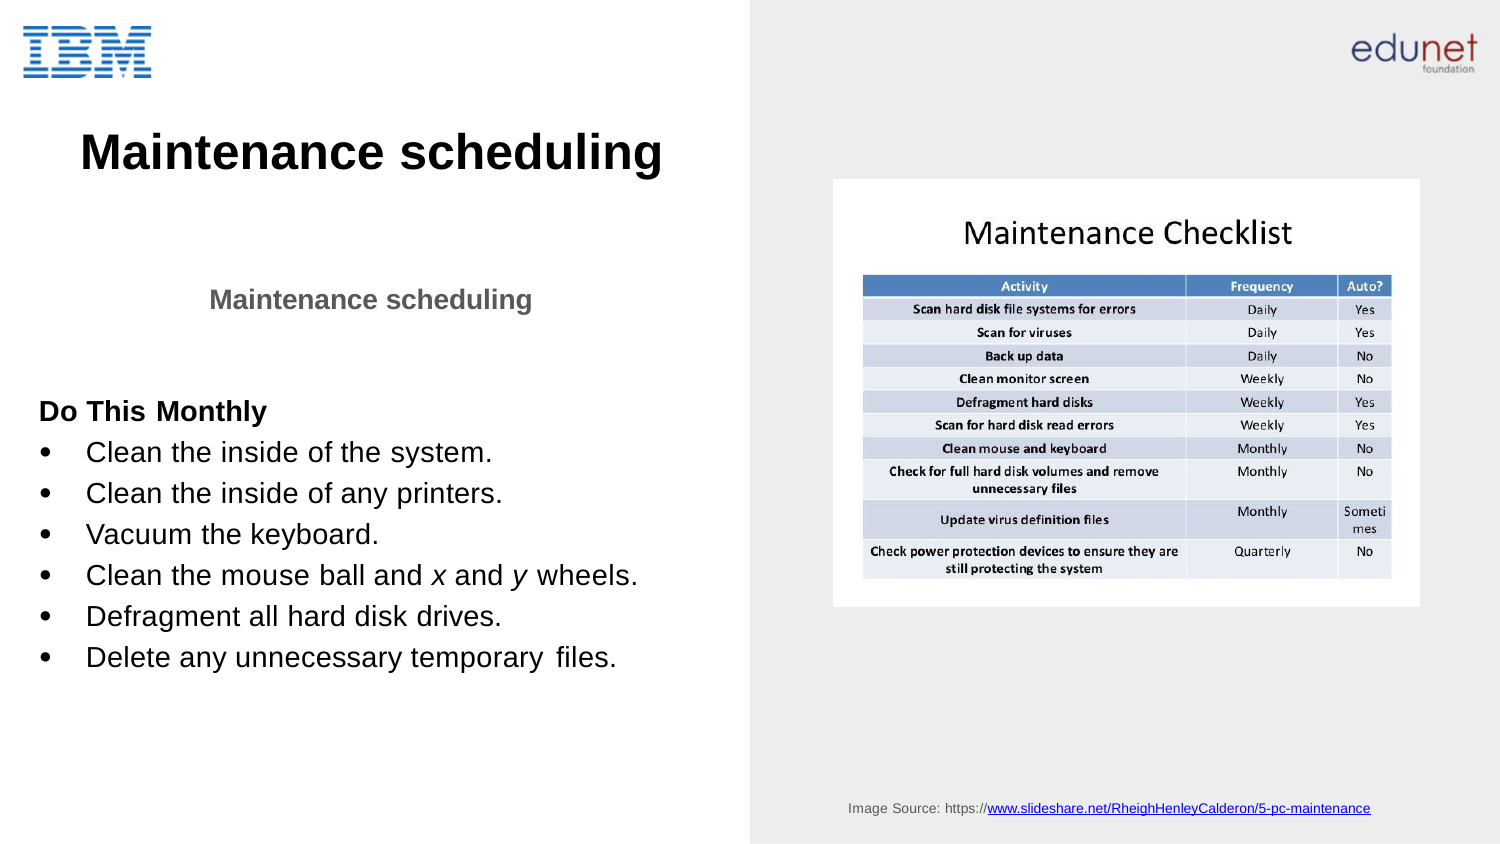

# Maintenance scheduling

Maintenance scheduling
Do This Monthly
Clean the inside of the system.
Clean the inside of any printers.
Vacuum the keyboard.
Clean the mouse ball and x and y wheels.
Defragment all hard disk drives.
Delete any unnecessary temporary files.
Image Source: https://www.slideshare.net/RheighHenleyCalderon/5-pc-maintenance